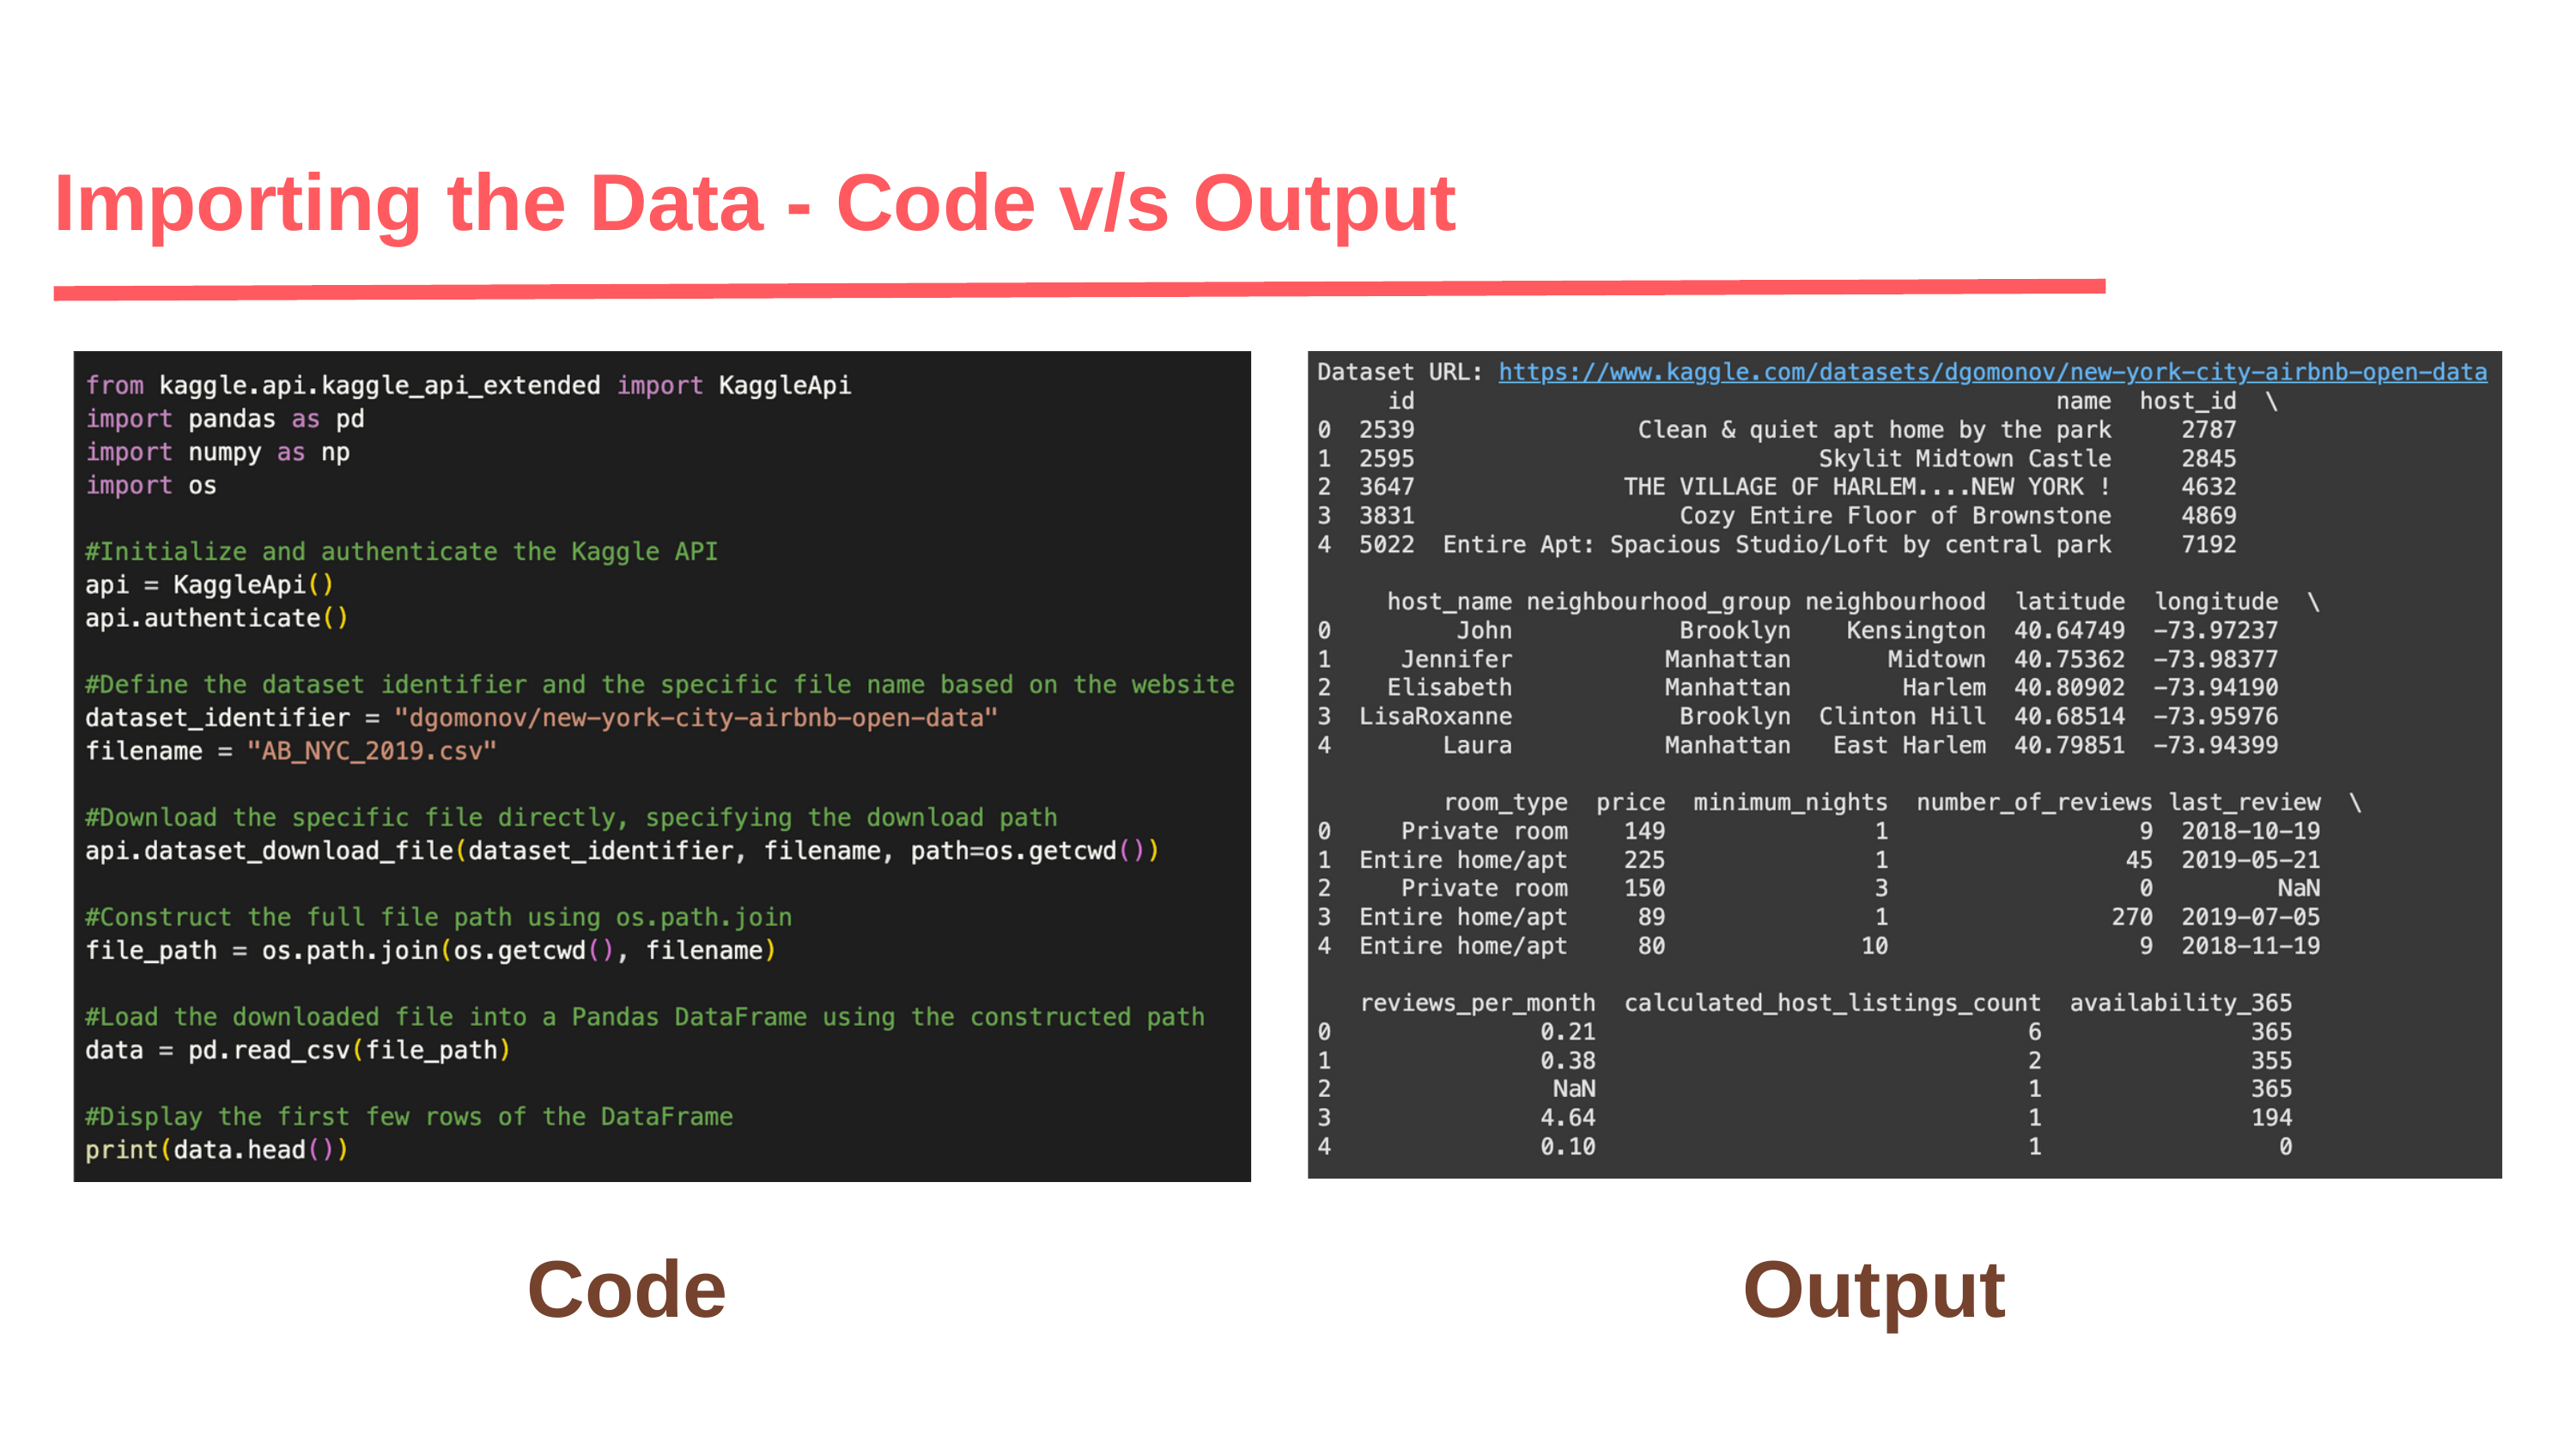

Importing the Data - Code v/s Output

Code
Output